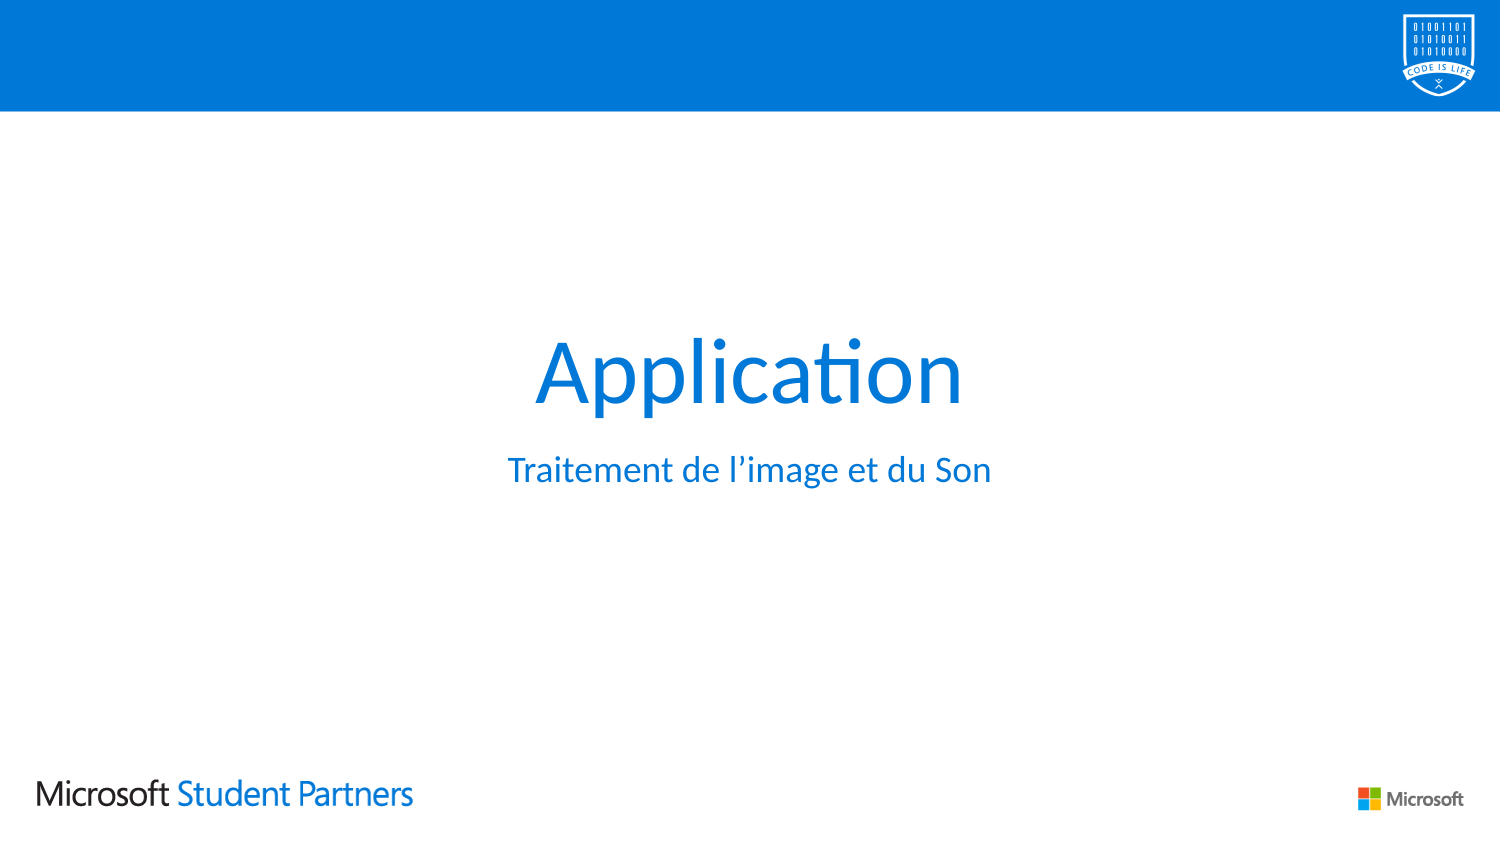

# Application
Traitement de l’image et du Son